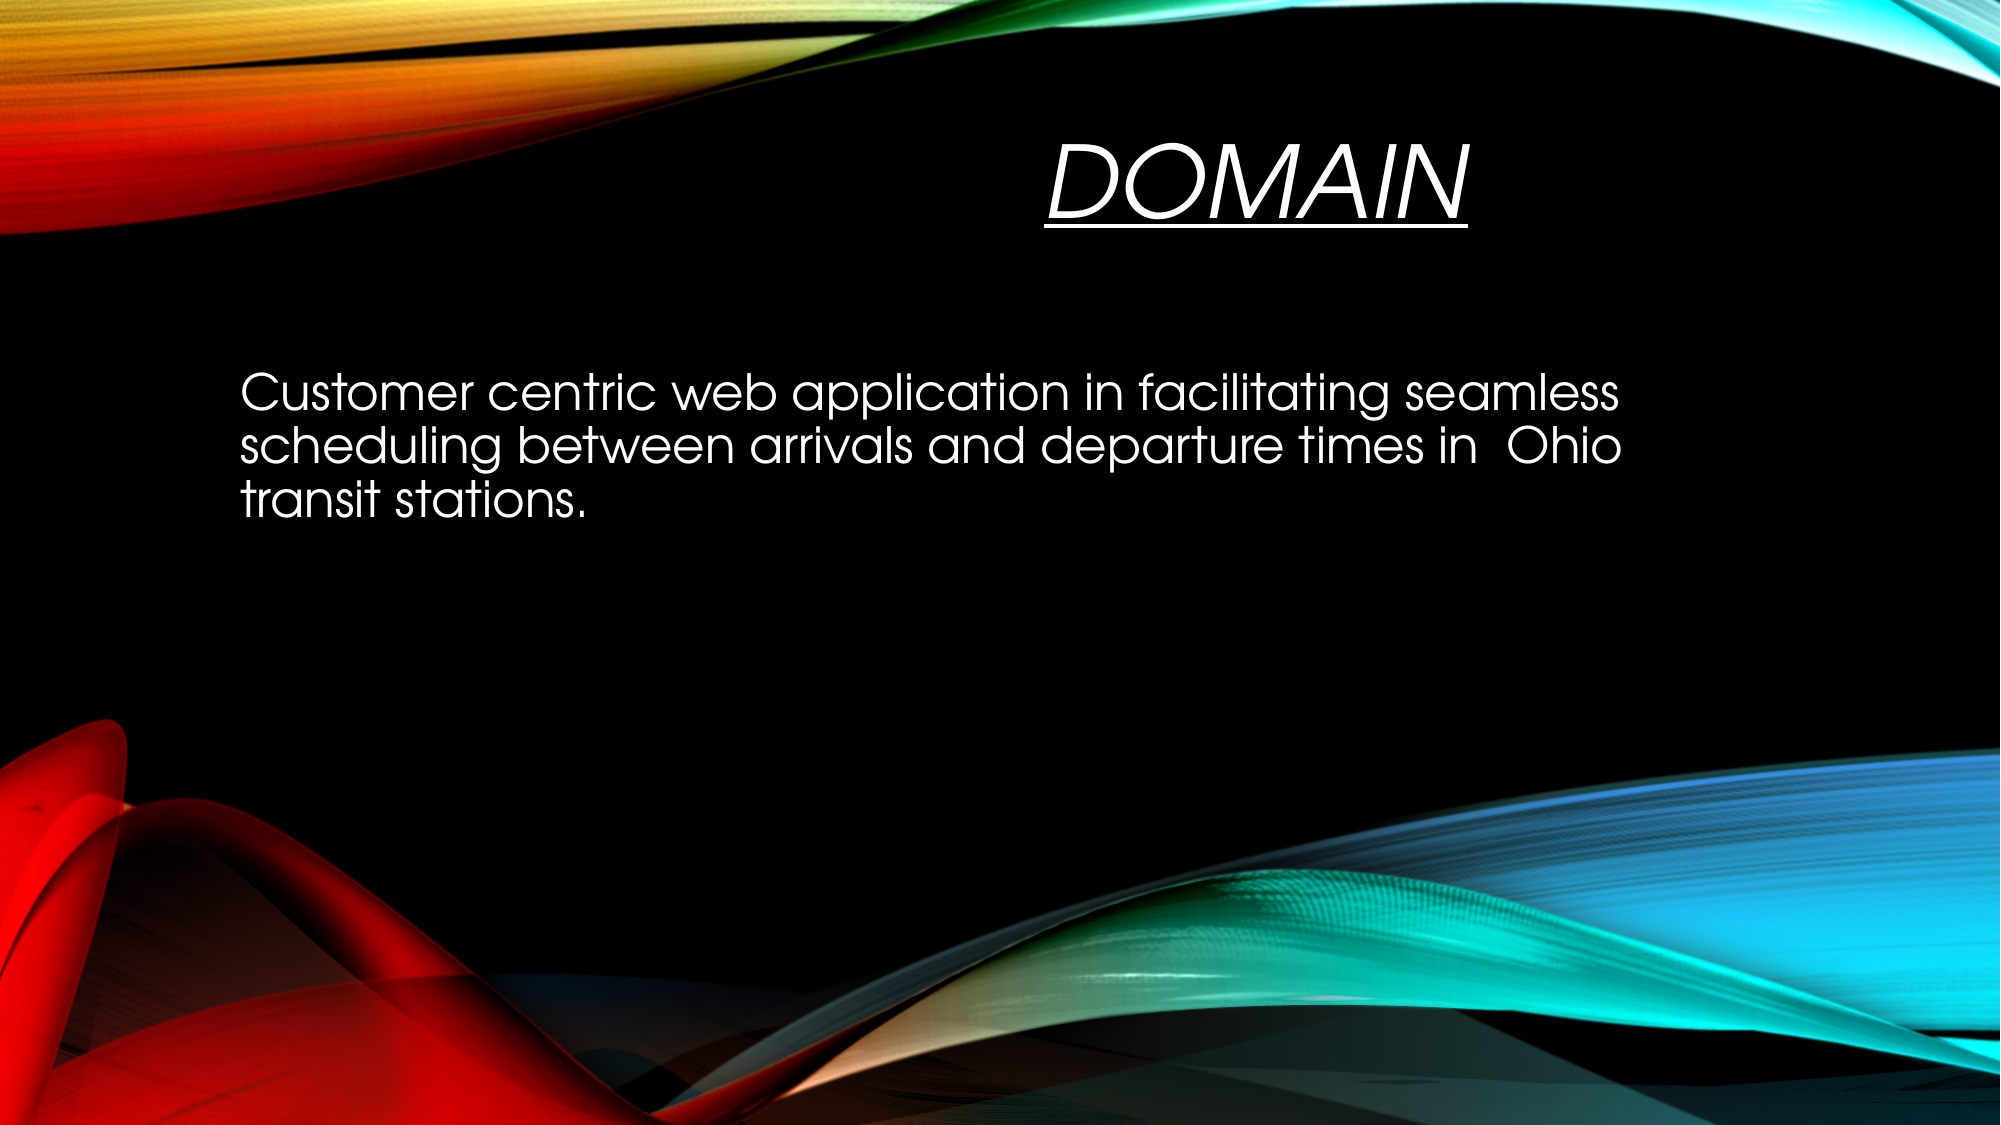

# Domain
Customer centric web application in facilitating seamless scheduling between arrivals and departure times in  Ohio transit stations.